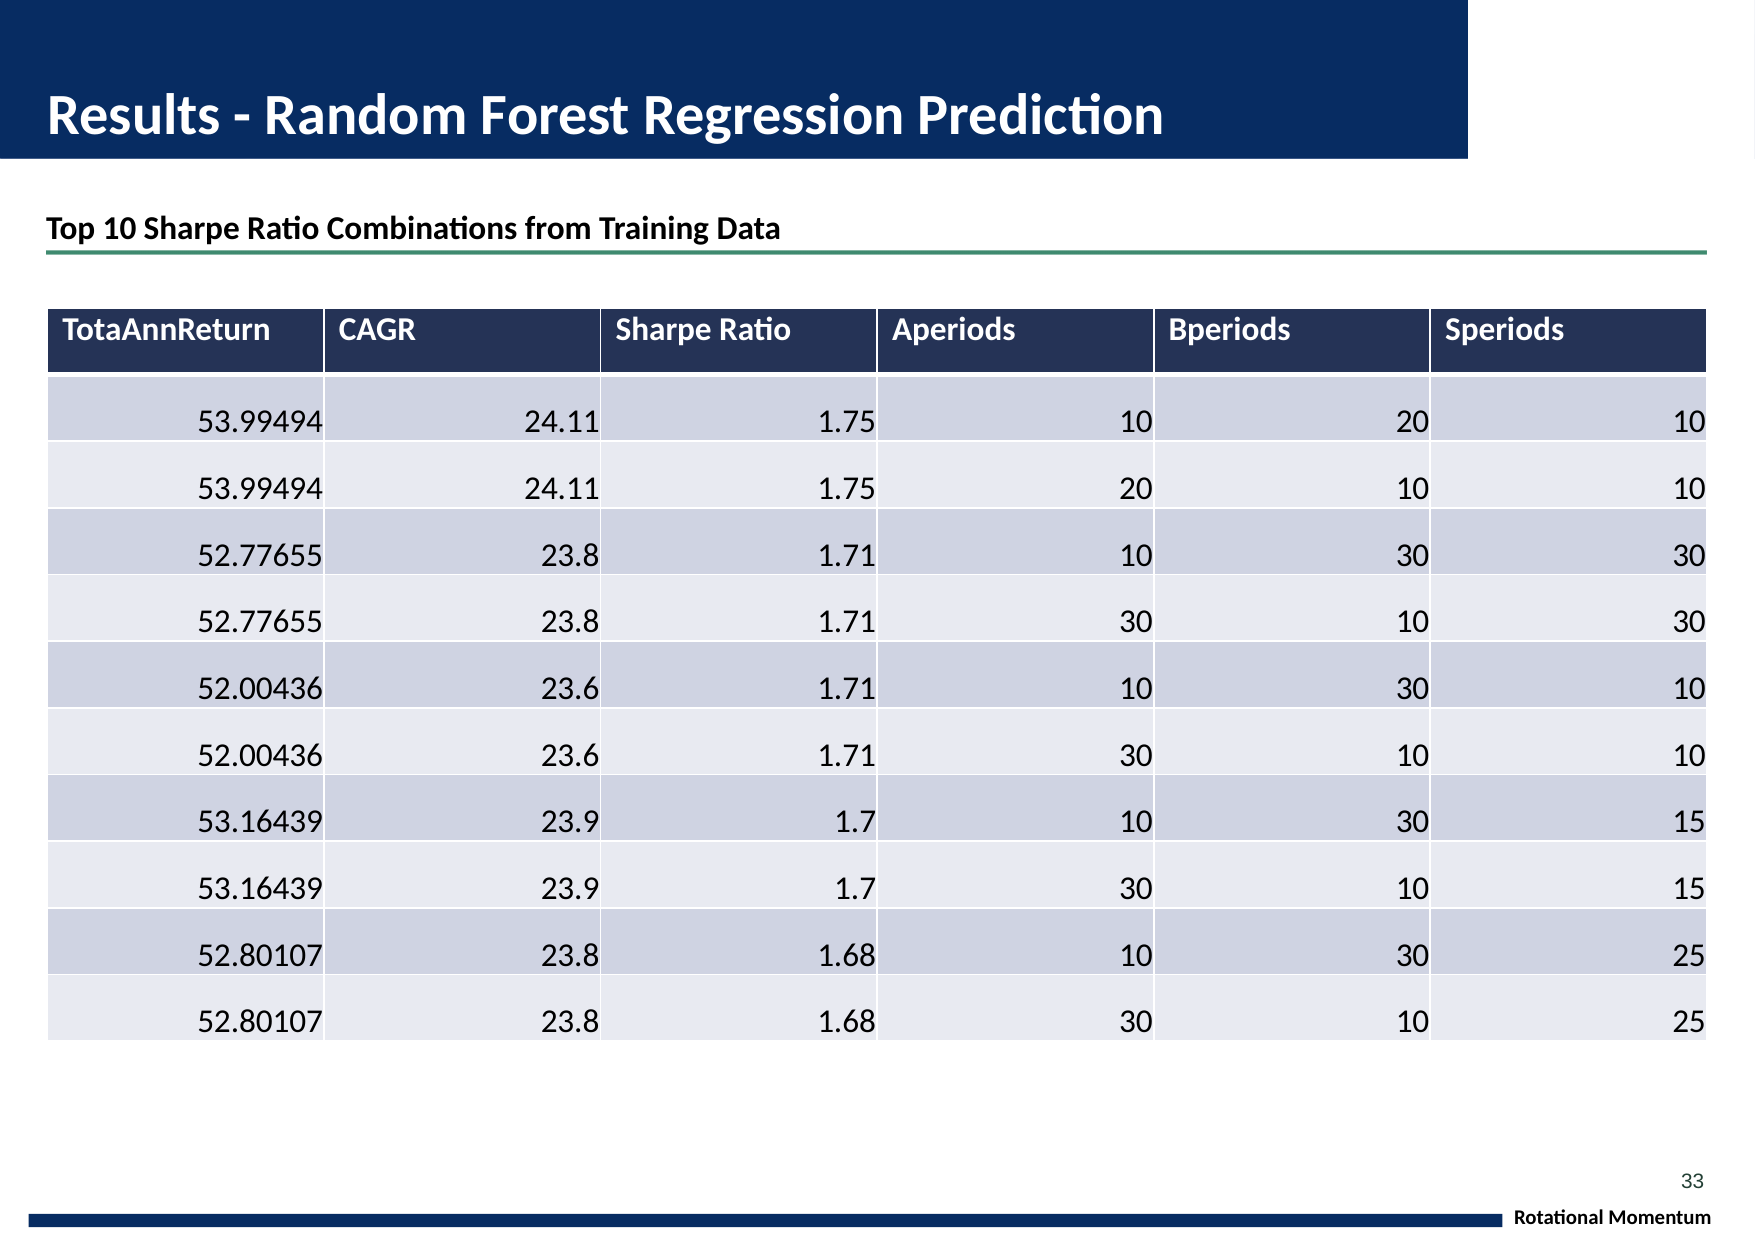

# Results - Random Forest Regression Prediction
Top 10 Sharpe Ratio Combinations from Training Data
| TotaAnnReturn | CAGR | Sharpe Ratio | Aperiods | Bperiods | Speriods |
| --- | --- | --- | --- | --- | --- |
| 53.99494 | 24.11 | 1.75 | 10 | 20 | 10 |
| 53.99494 | 24.11 | 1.75 | 20 | 10 | 10 |
| 52.77655 | 23.8 | 1.71 | 10 | 30 | 30 |
| 52.77655 | 23.8 | 1.71 | 30 | 10 | 30 |
| 52.00436 | 23.6 | 1.71 | 10 | 30 | 10 |
| 52.00436 | 23.6 | 1.71 | 30 | 10 | 10 |
| 53.16439 | 23.9 | 1.7 | 10 | 30 | 15 |
| 53.16439 | 23.9 | 1.7 | 30 | 10 | 15 |
| 52.80107 | 23.8 | 1.68 | 10 | 30 | 25 |
| 52.80107 | 23.8 | 1.68 | 30 | 10 | 25 |
33